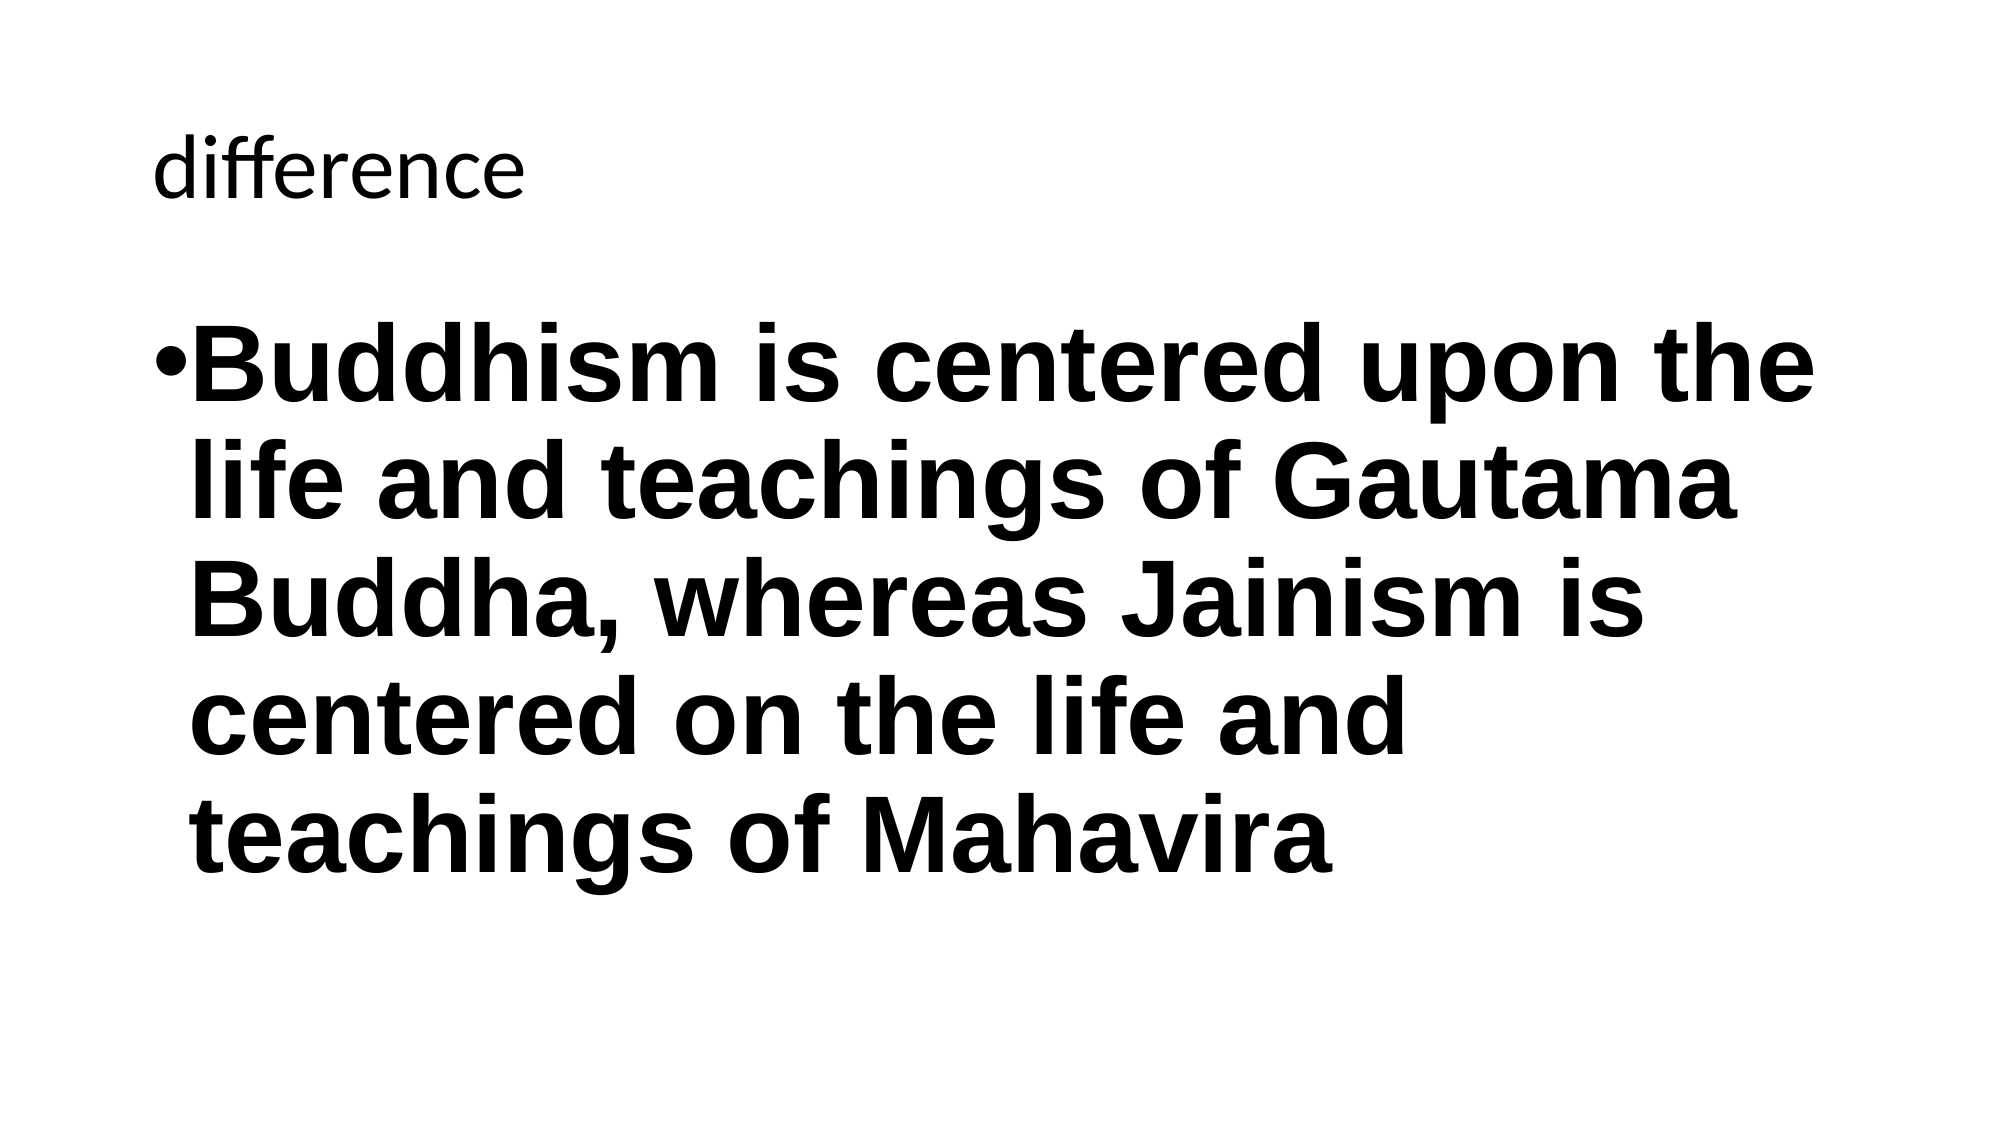

# difference
Buddhism is centered upon the life and teachings of Gautama Buddha, whereas Jainism is centered on the life and teachings of Mahavira